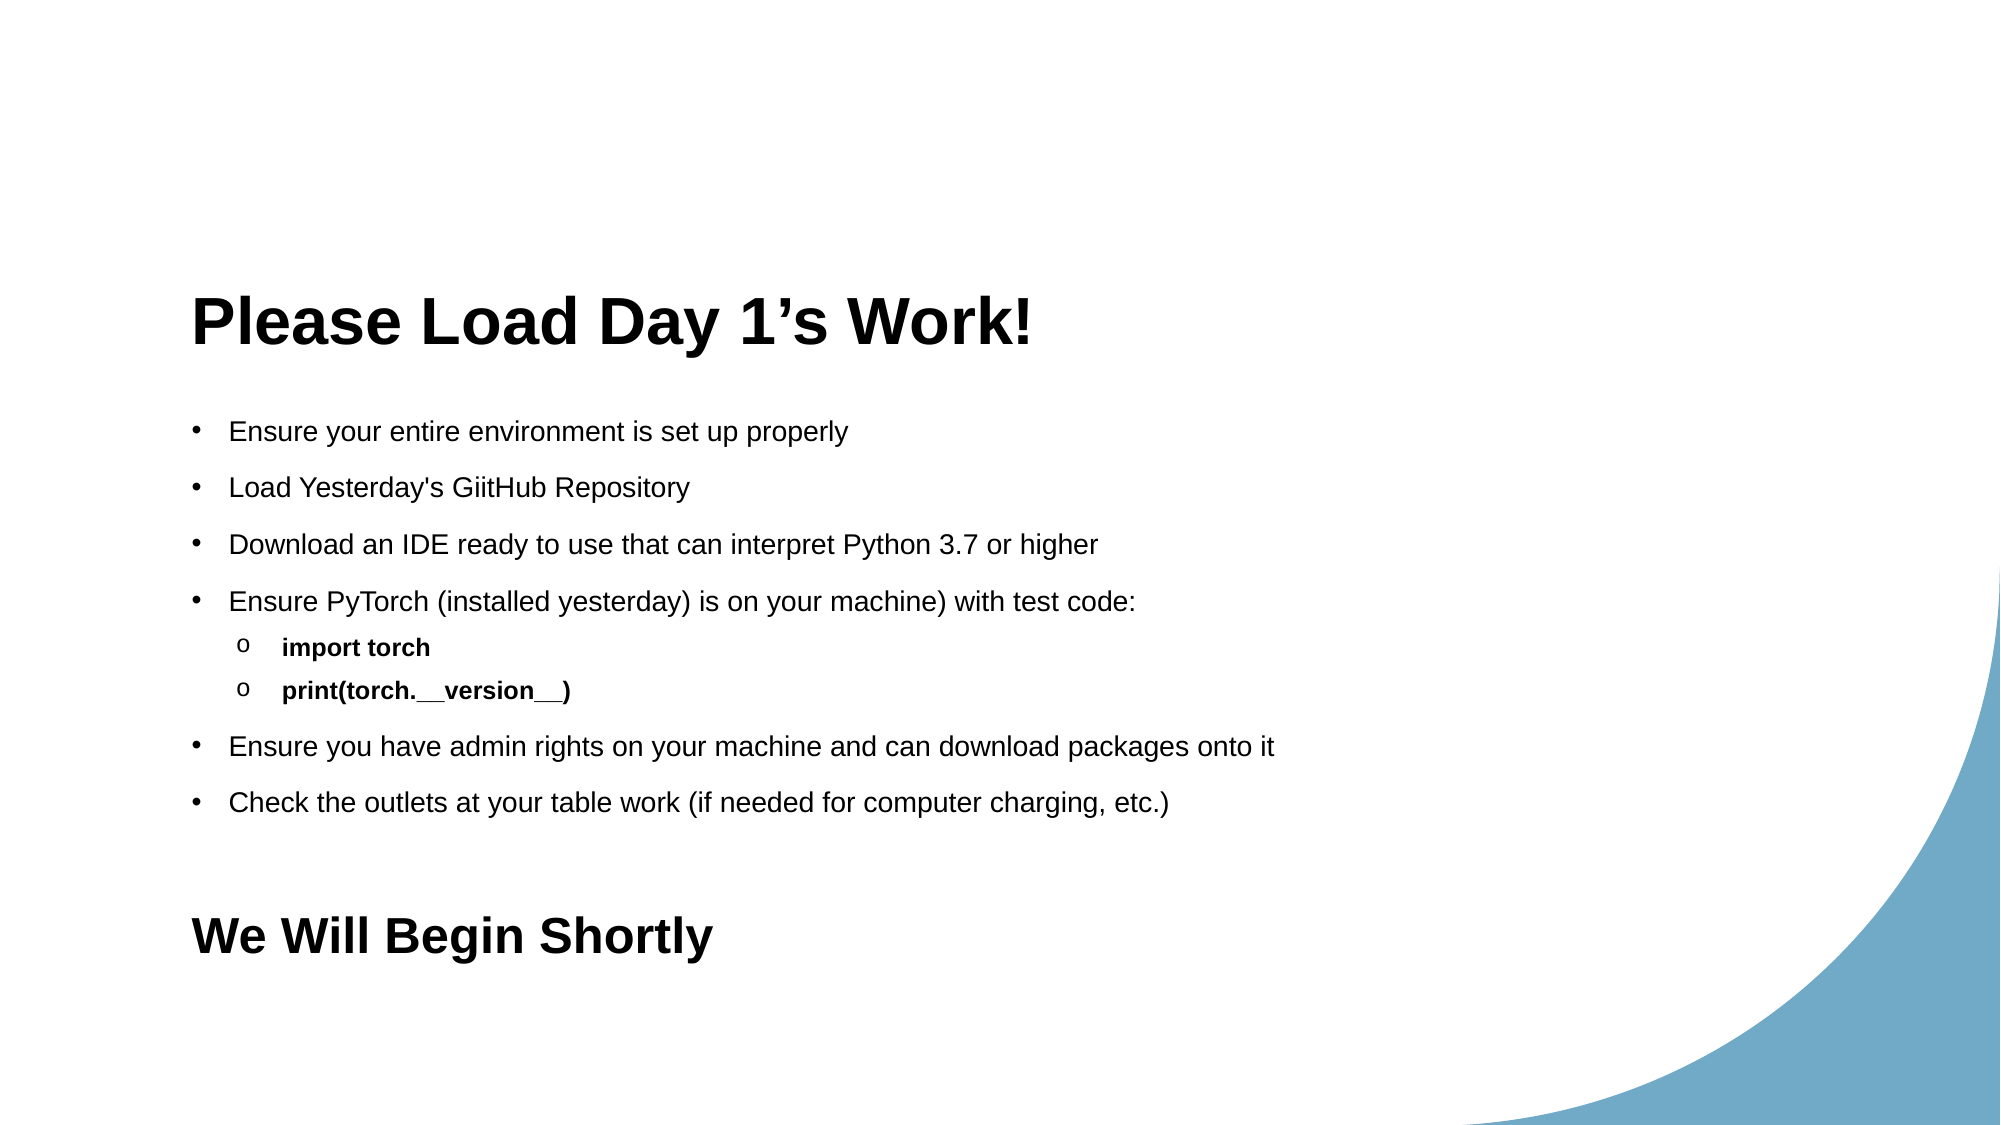

# Please Load Day 1’s Work!
Ensure your entire environment is set up properly
Load Yesterday's GiitHub Repository
Download an IDE ready to use that can interpret Python 3.7 or higher
Ensure PyTorch (installed yesterday) is on your machine) with test code:
import torch
print(torch.__version__)
Ensure you have admin rights on your machine and can download packages onto it
Check the outlets at your table work (if needed for computer charging, etc.)

We Will Begin Shortly